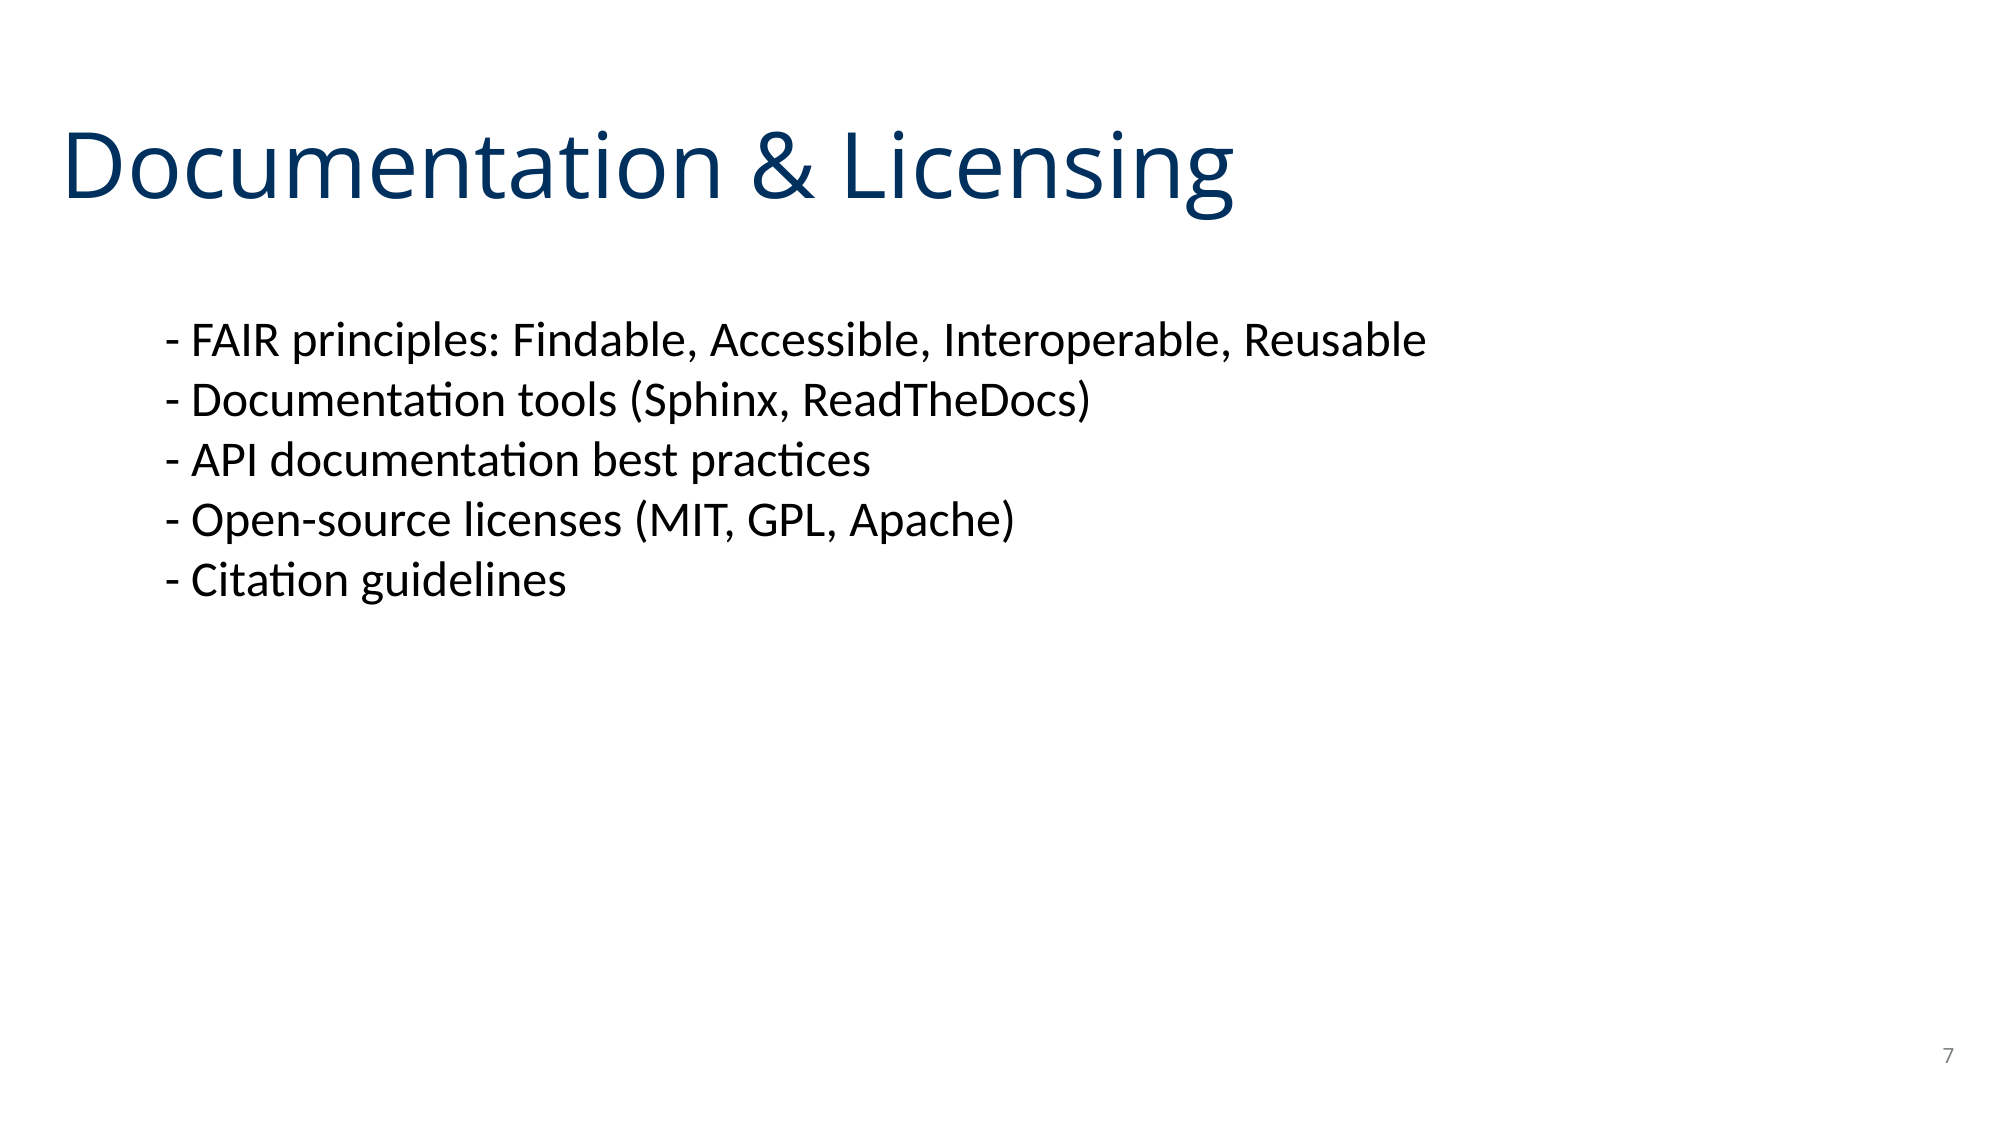

# Documentation & Licensing
- FAIR principles: Findable, Accessible, Interoperable, Reusable
- Documentation tools (Sphinx, ReadTheDocs)
- API documentation best practices
- Open-source licenses (MIT, GPL, Apache)
- Citation guidelines